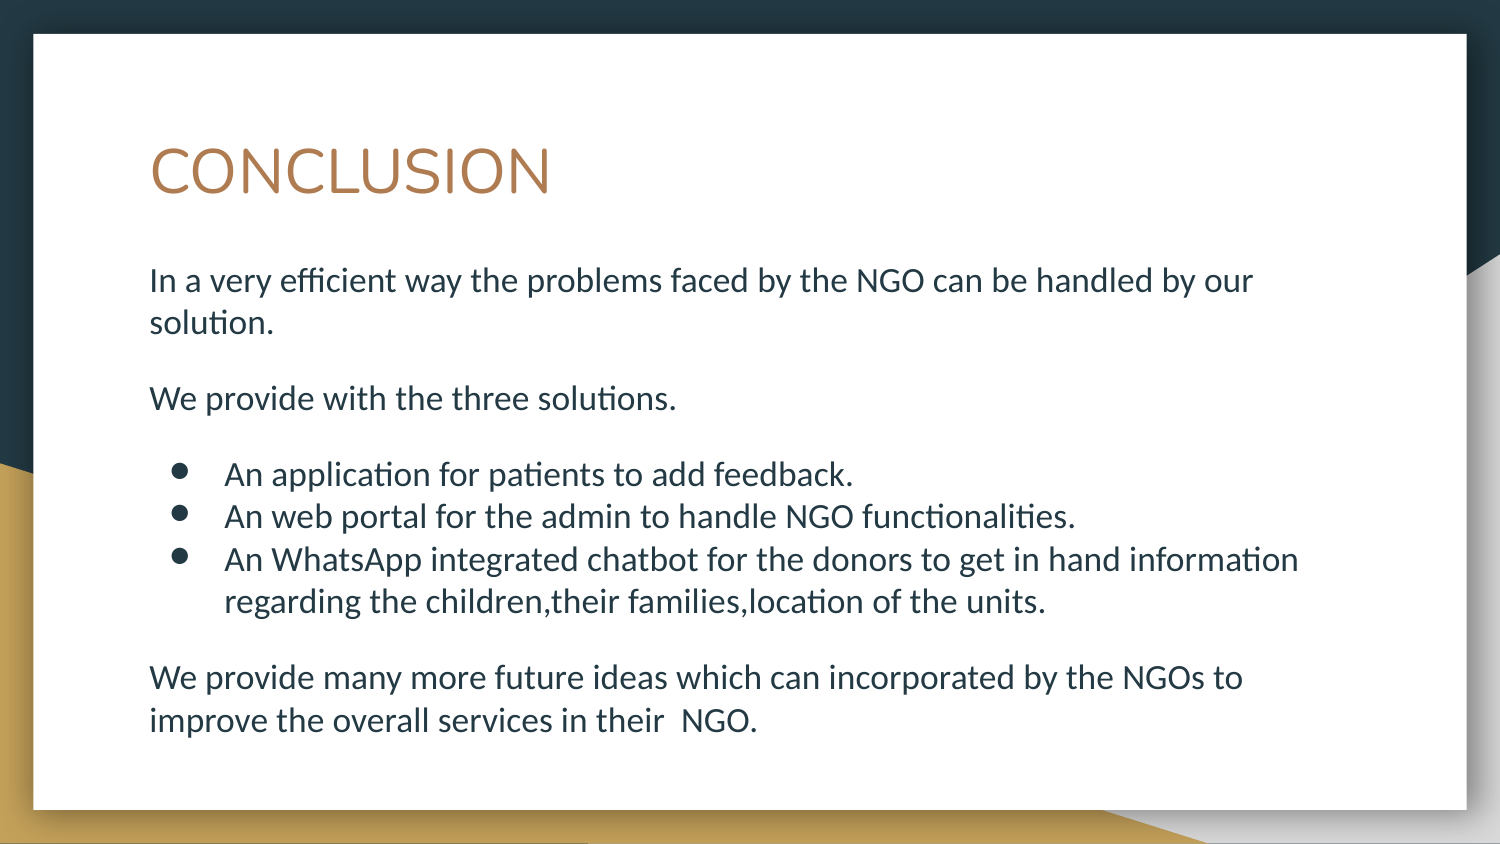

# CONCLUSION
In a very efficient way the problems faced by the NGO can be handled by our solution.
We provide with the three solutions.
An application for patients to add feedback.
An web portal for the admin to handle NGO functionalities.
An WhatsApp integrated chatbot for the donors to get in hand information regarding the children,their families,location of the units.
We provide many more future ideas which can incorporated by the NGOs to improve the overall services in their  NGO.